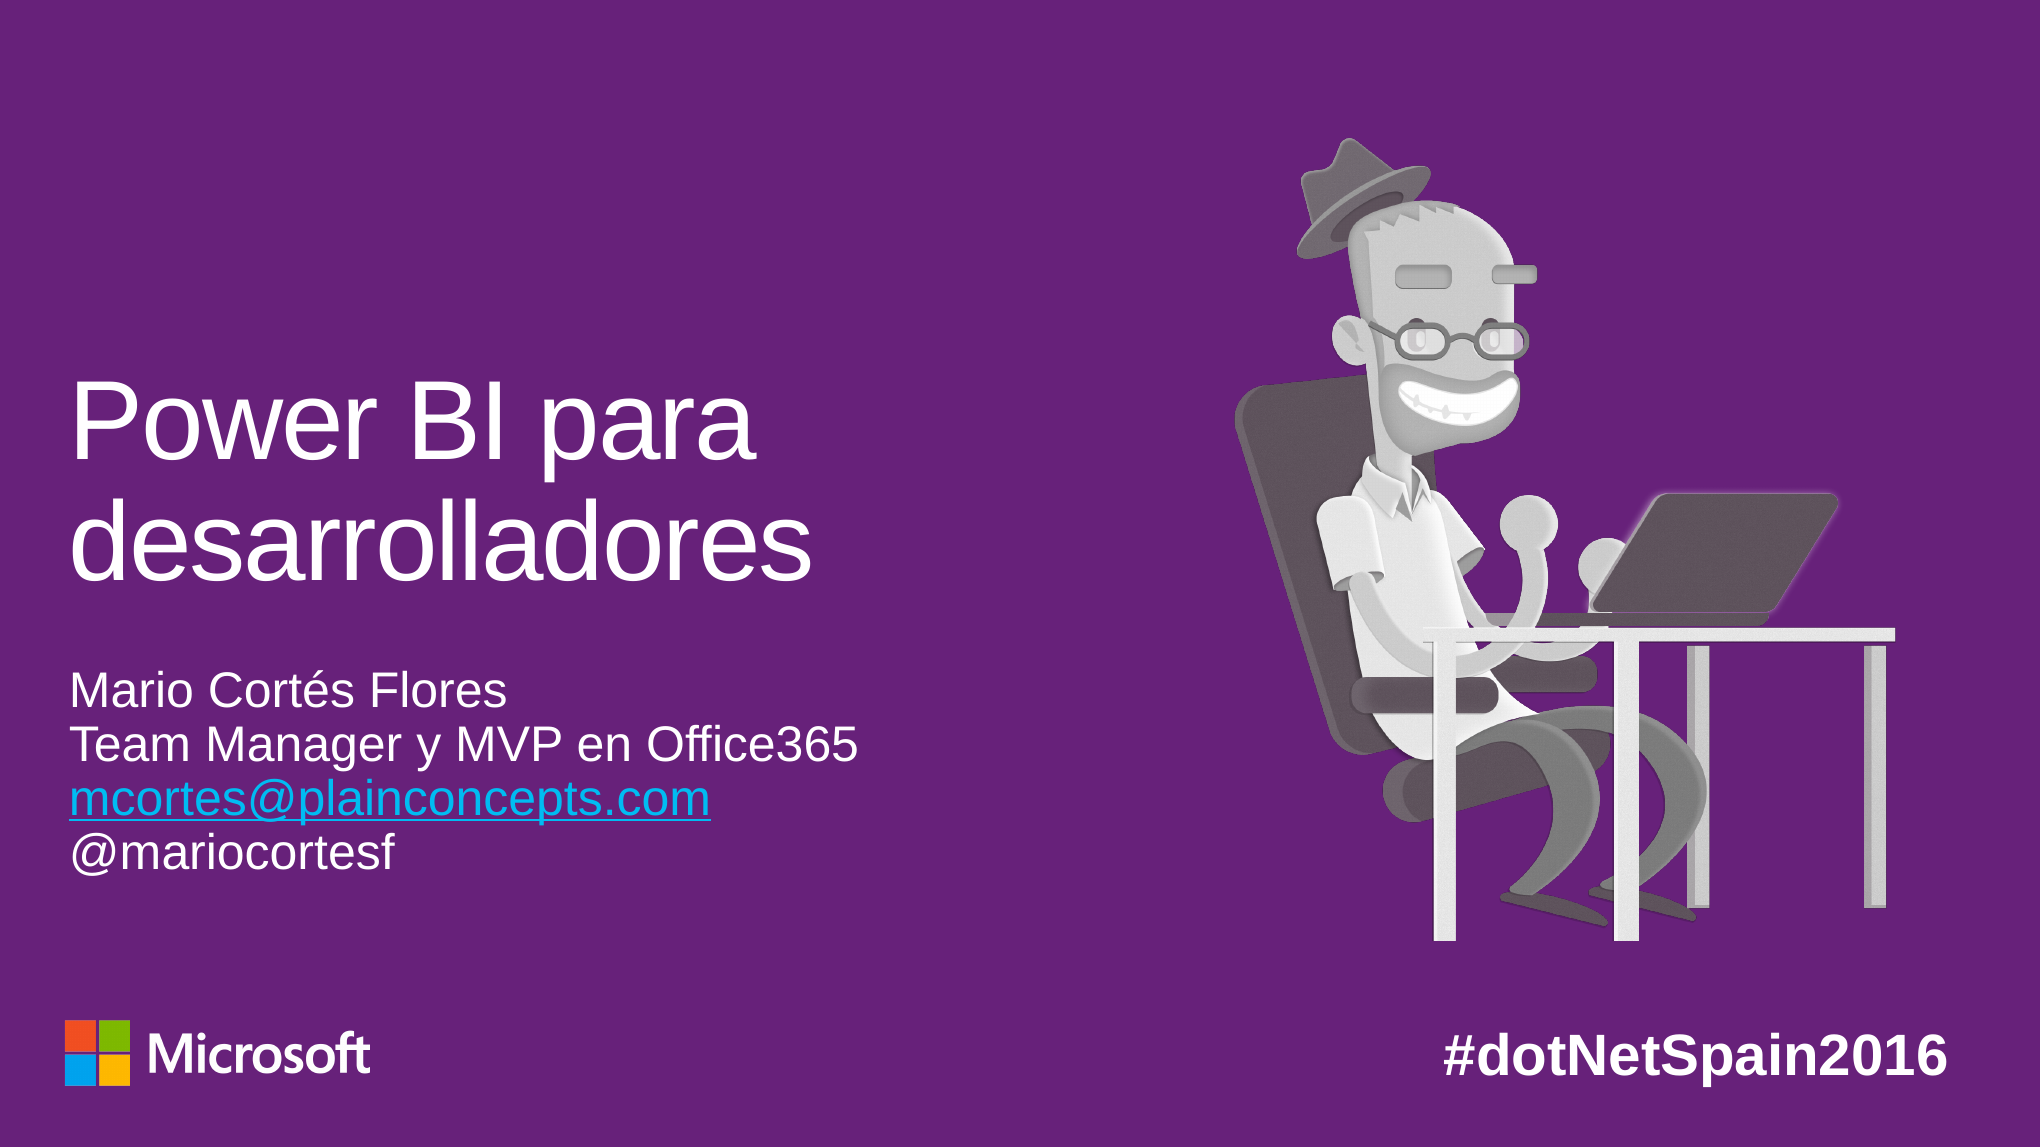

# Power BI para desarrolladores
Mario Cortés Flores
Team Manager y MVP en Office365
mcortes@plainconcepts.com
@mariocortesf